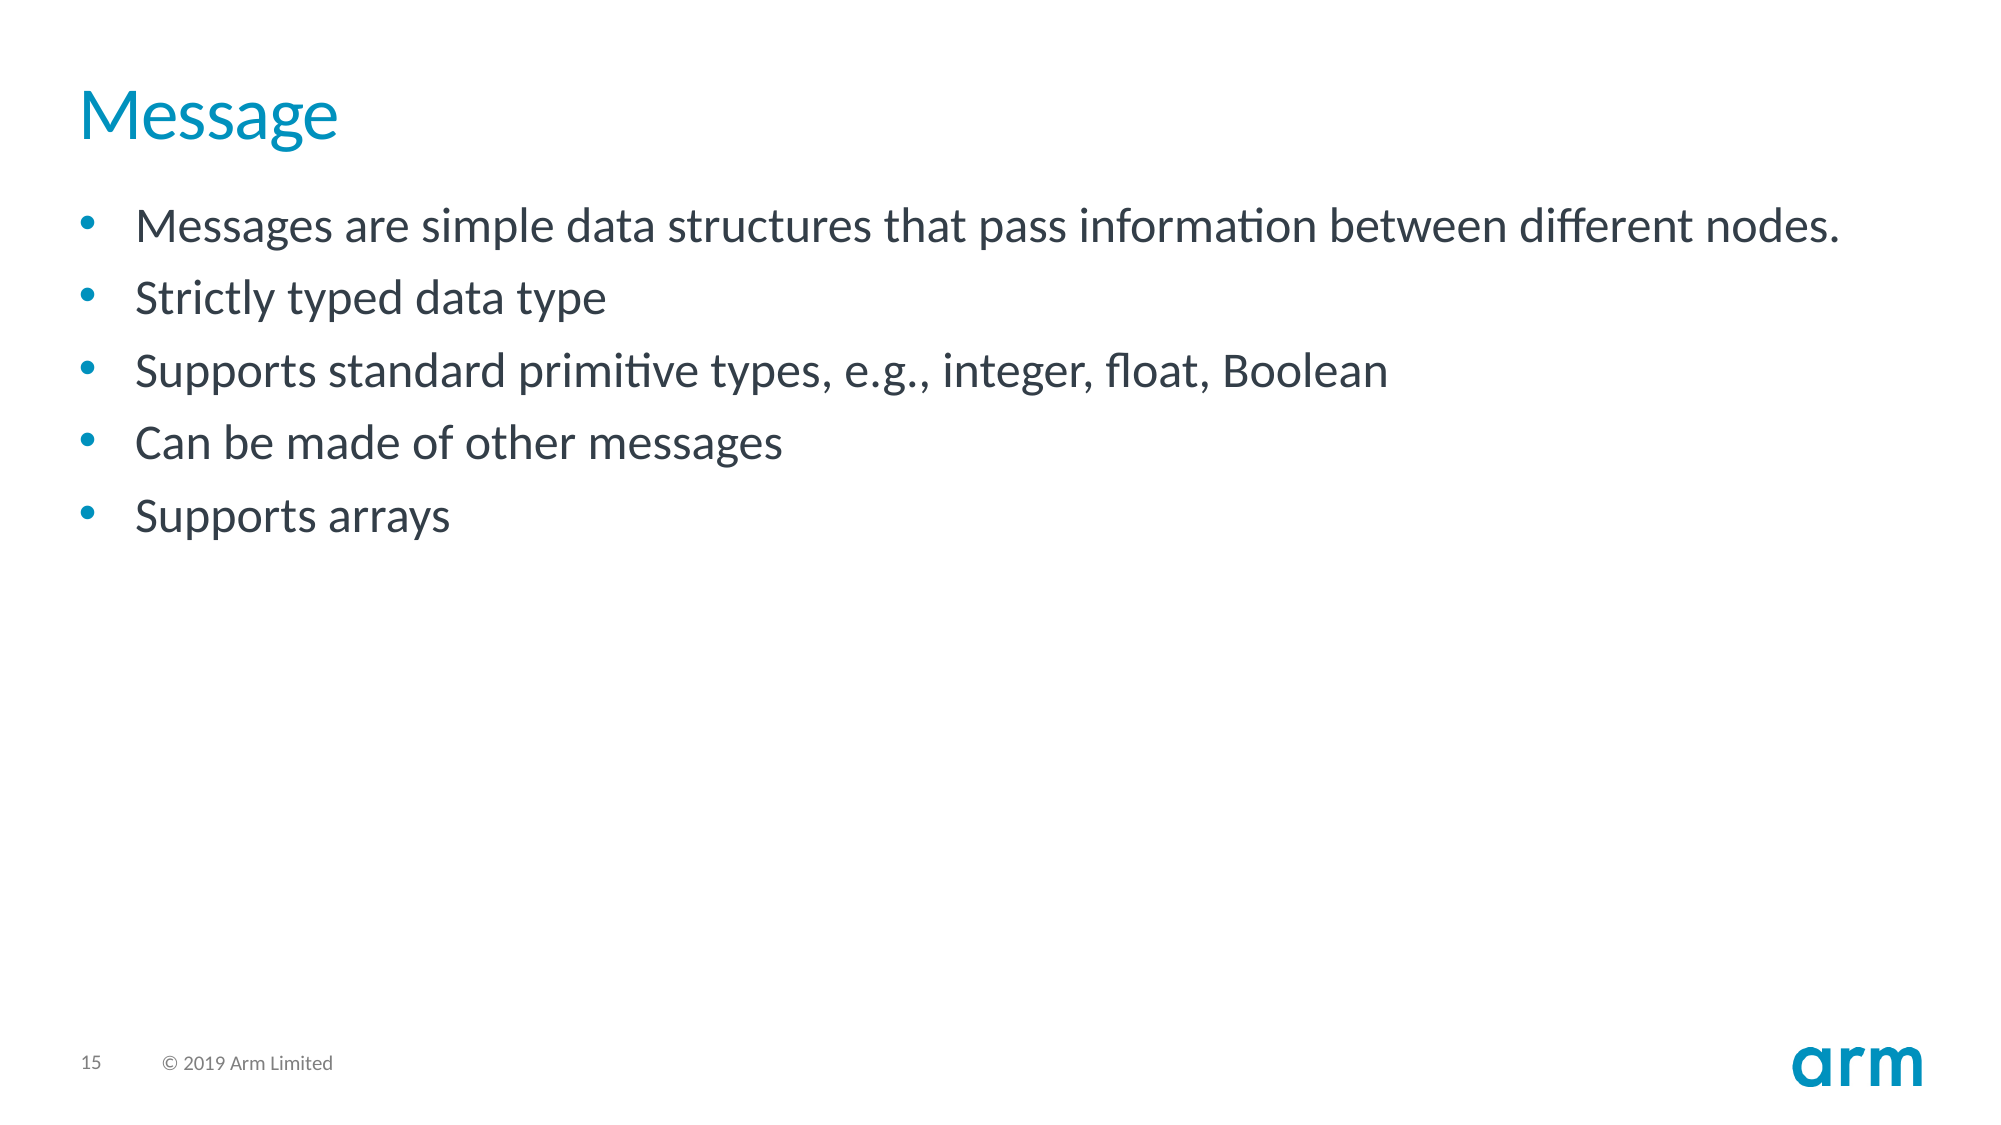

# Message
Messages are simple data structures that pass information between different nodes.
Strictly typed data type
Supports standard primitive types, e.g., integer, float, Boolean
Can be made of other messages
Supports arrays